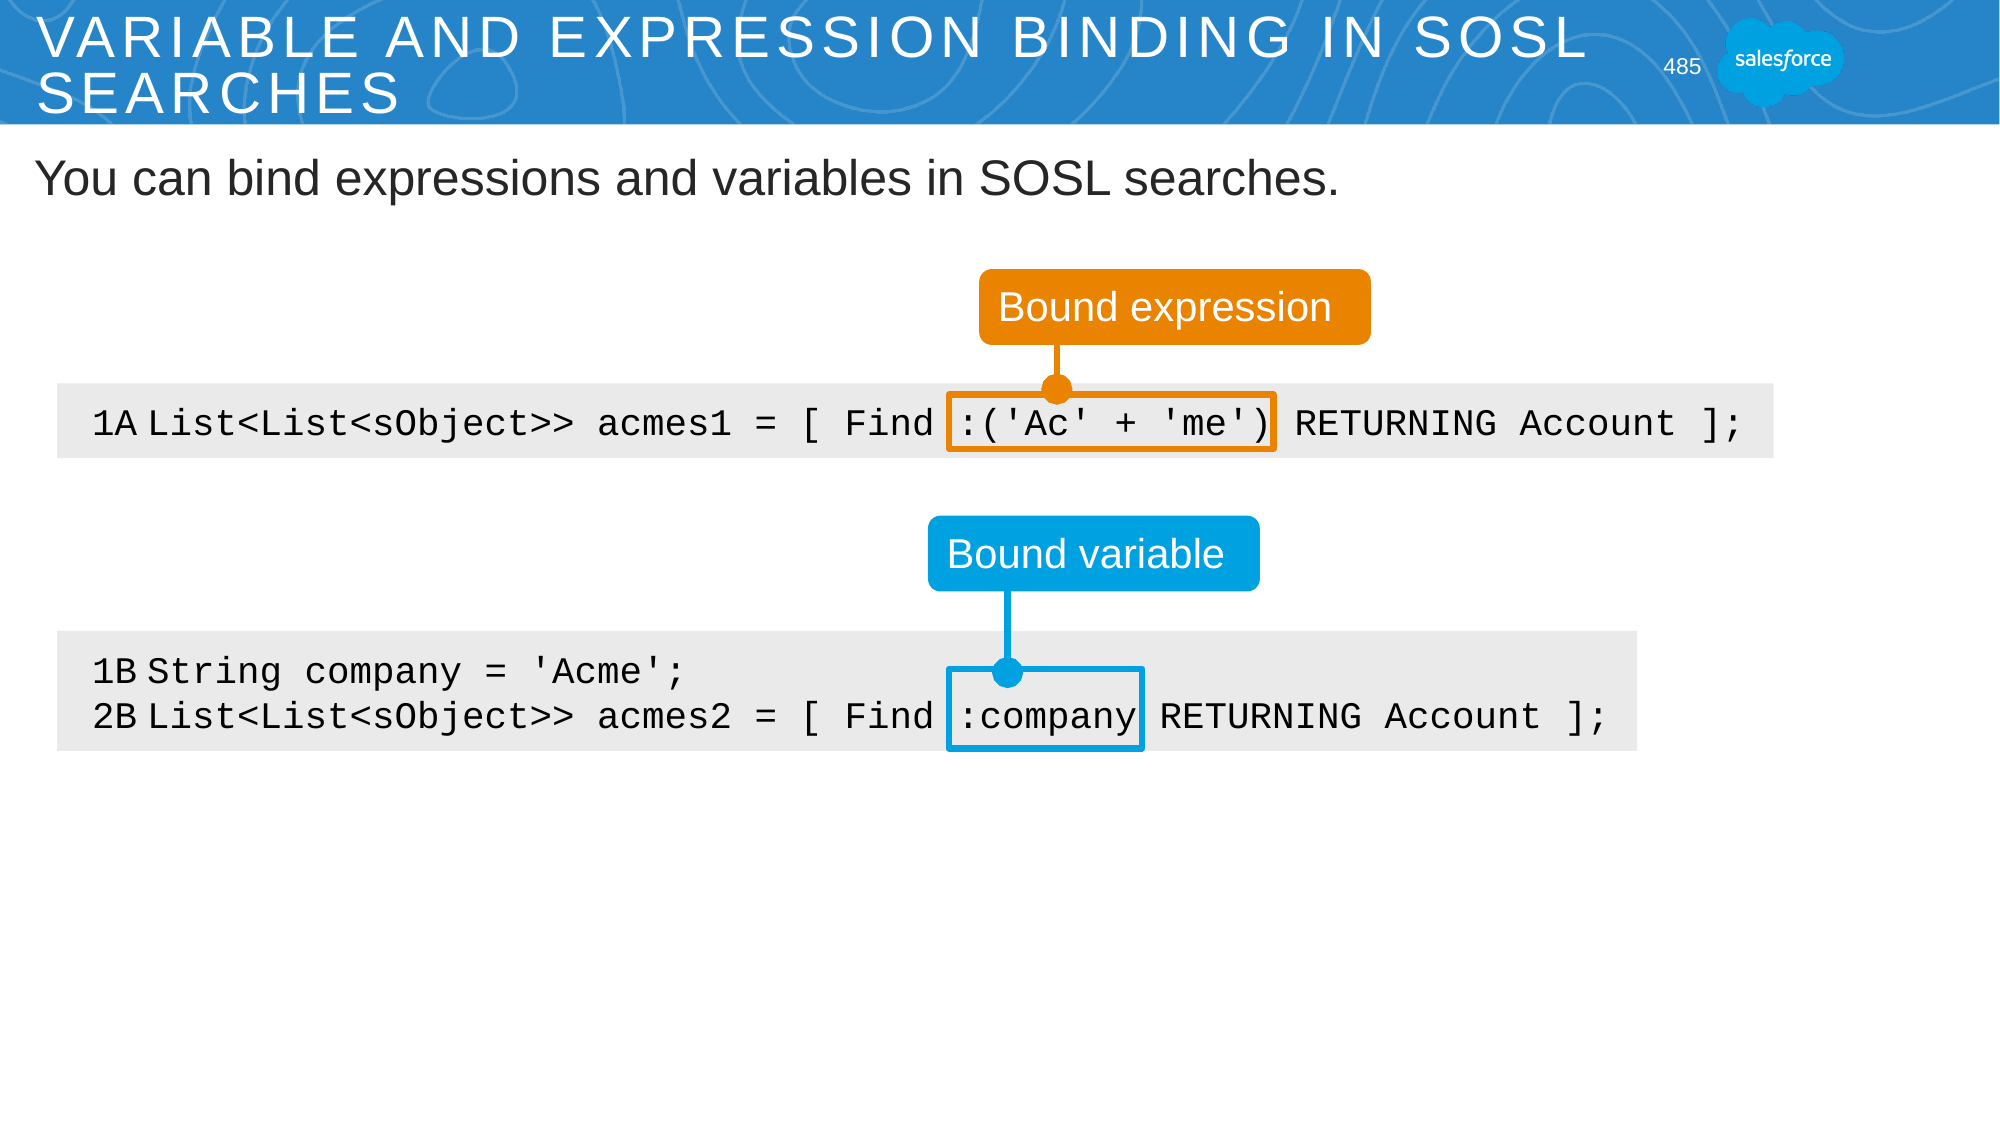

# Variable and Expression Binding in SOSL Searches
485
You can bind expressions and variables in SOSL searches.

Bound expression
1A
List<List<sObject>> acmes1 = [ Find :('Ac' + 'me') RETURNING Account ];

Bound variable
1B
2B
String company = 'Acme';
List<List<sObject>> acmes2 = [ Find :company RETURNING Account ];